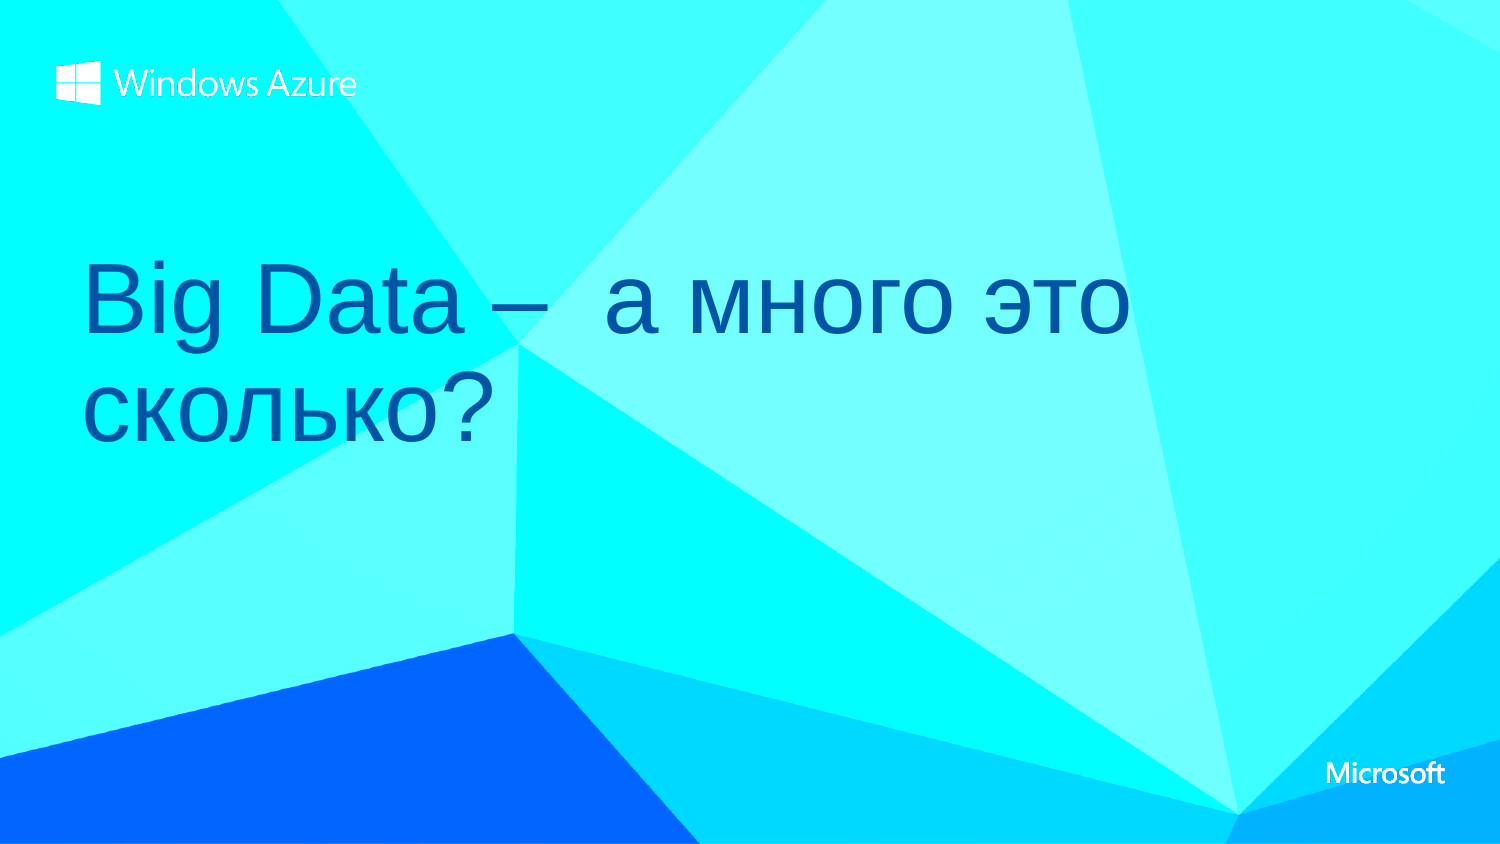

Big Data –  а много это сколько?